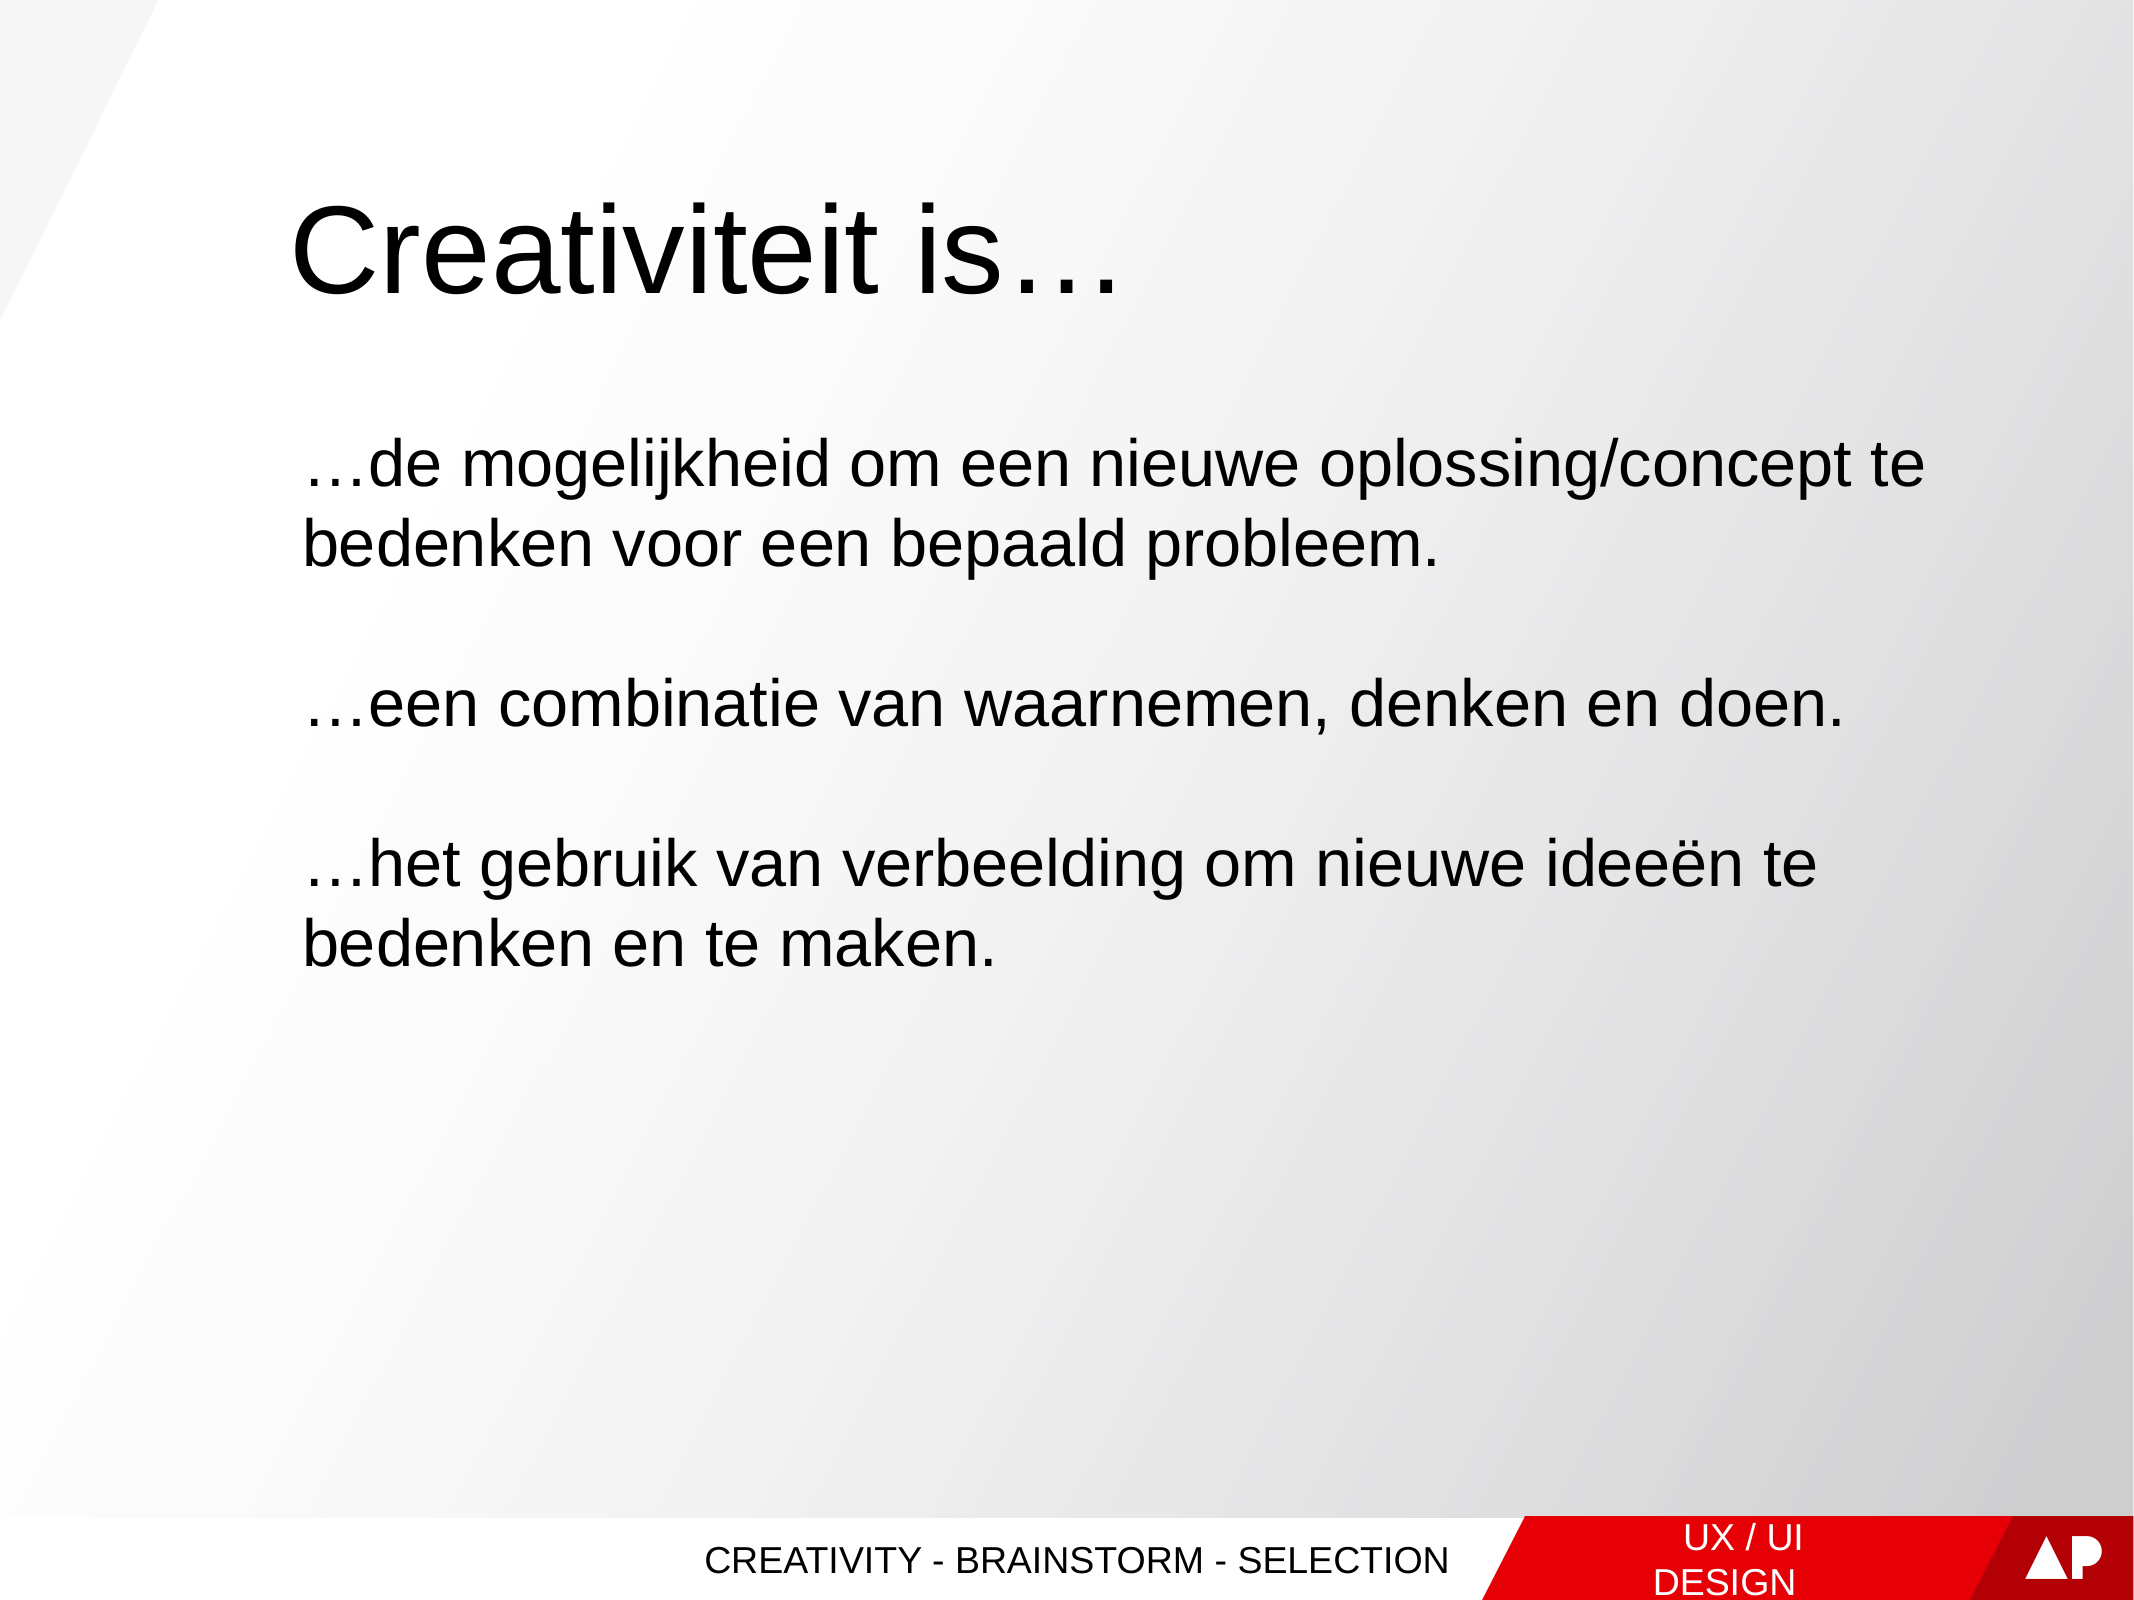

# Creativiteit is…
…de mogelijkheid om een nieuwe oplossing/concept te bedenken voor een bepaald probleem.

…een combinatie van waarnemen, denken en doen.

…het gebruik van verbeelding om nieuwe ideeën te bedenken en te maken.
CREATIVITY - BRAINSTORM - SELECTION